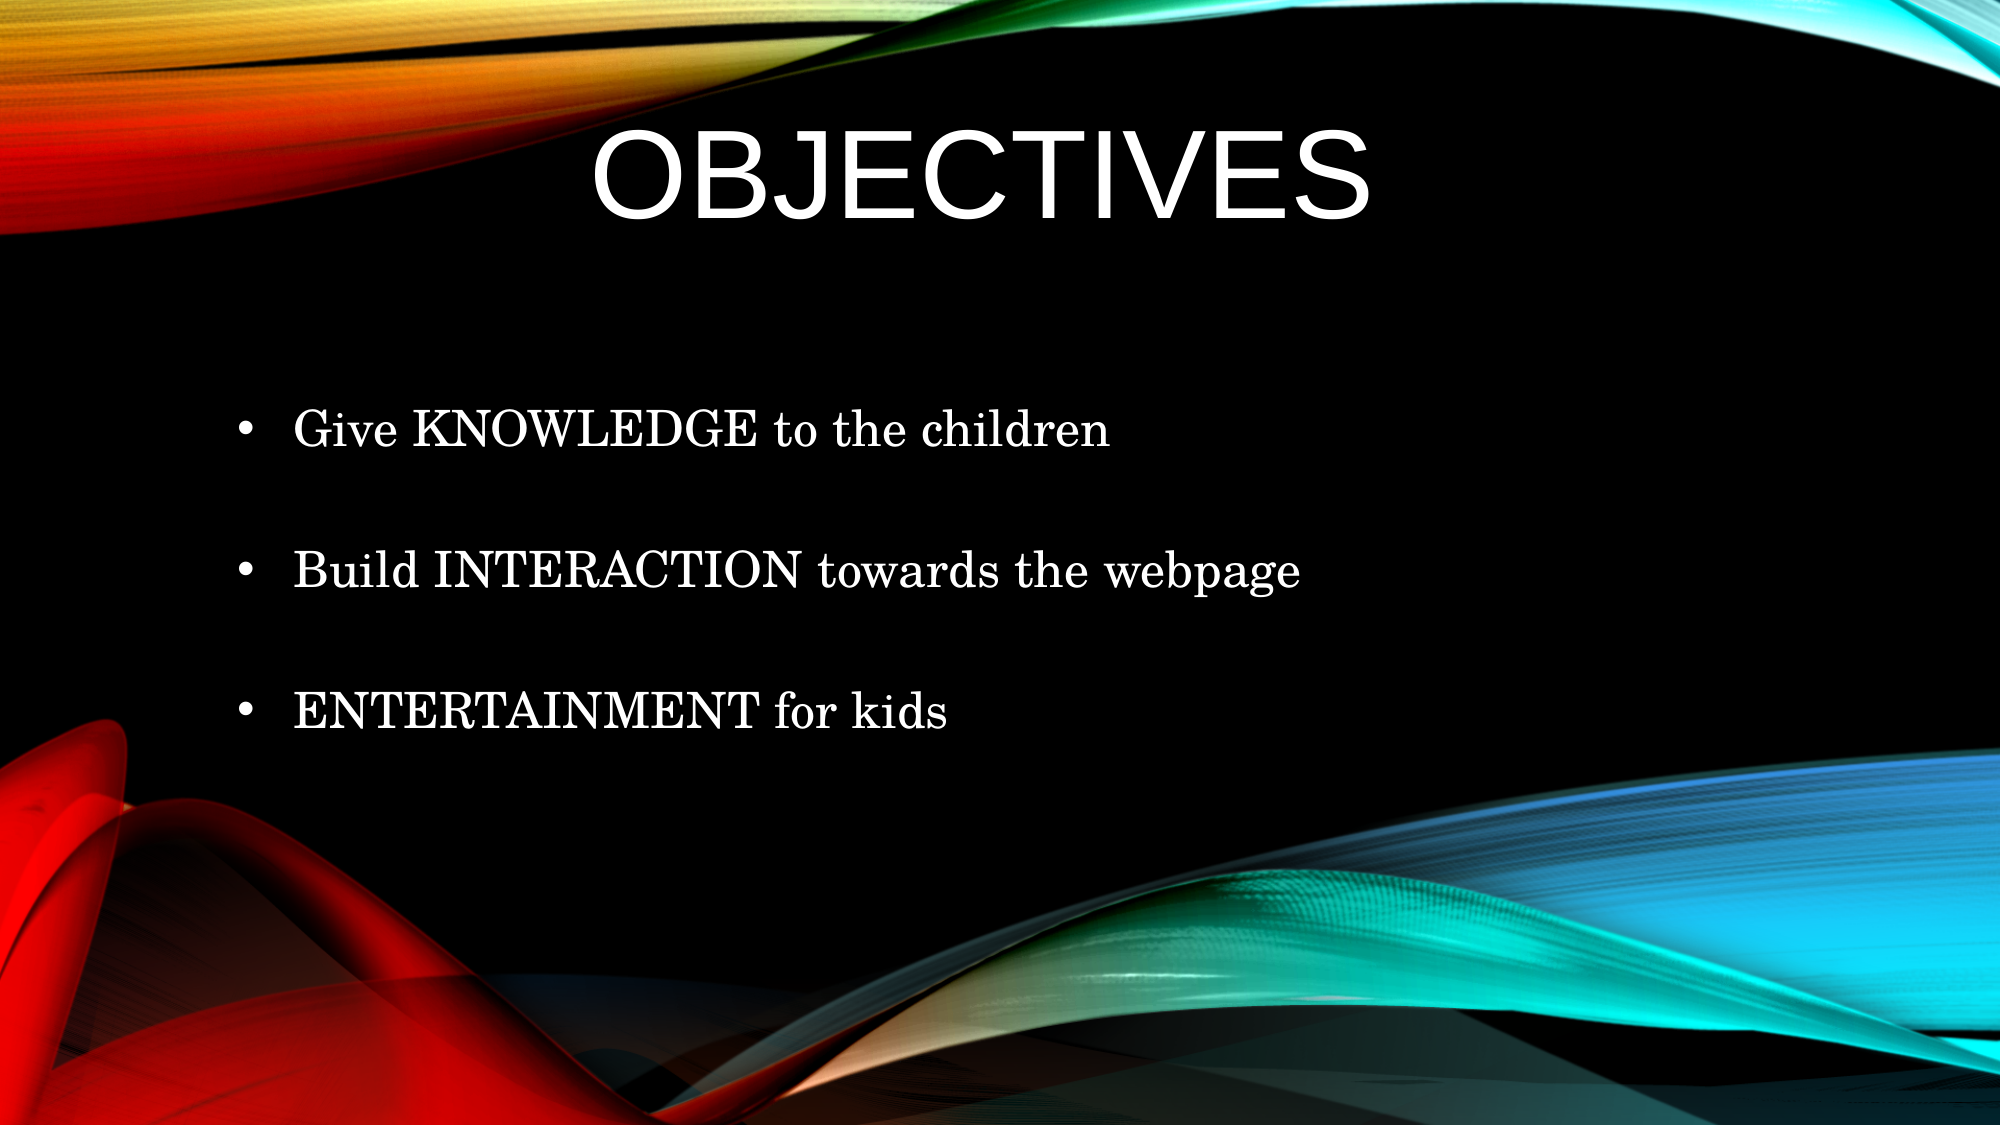

# objectives
Give KNOWLEDGE to the children
Build INTERACTION towards the webpage
ENTERTAINMENT for kids